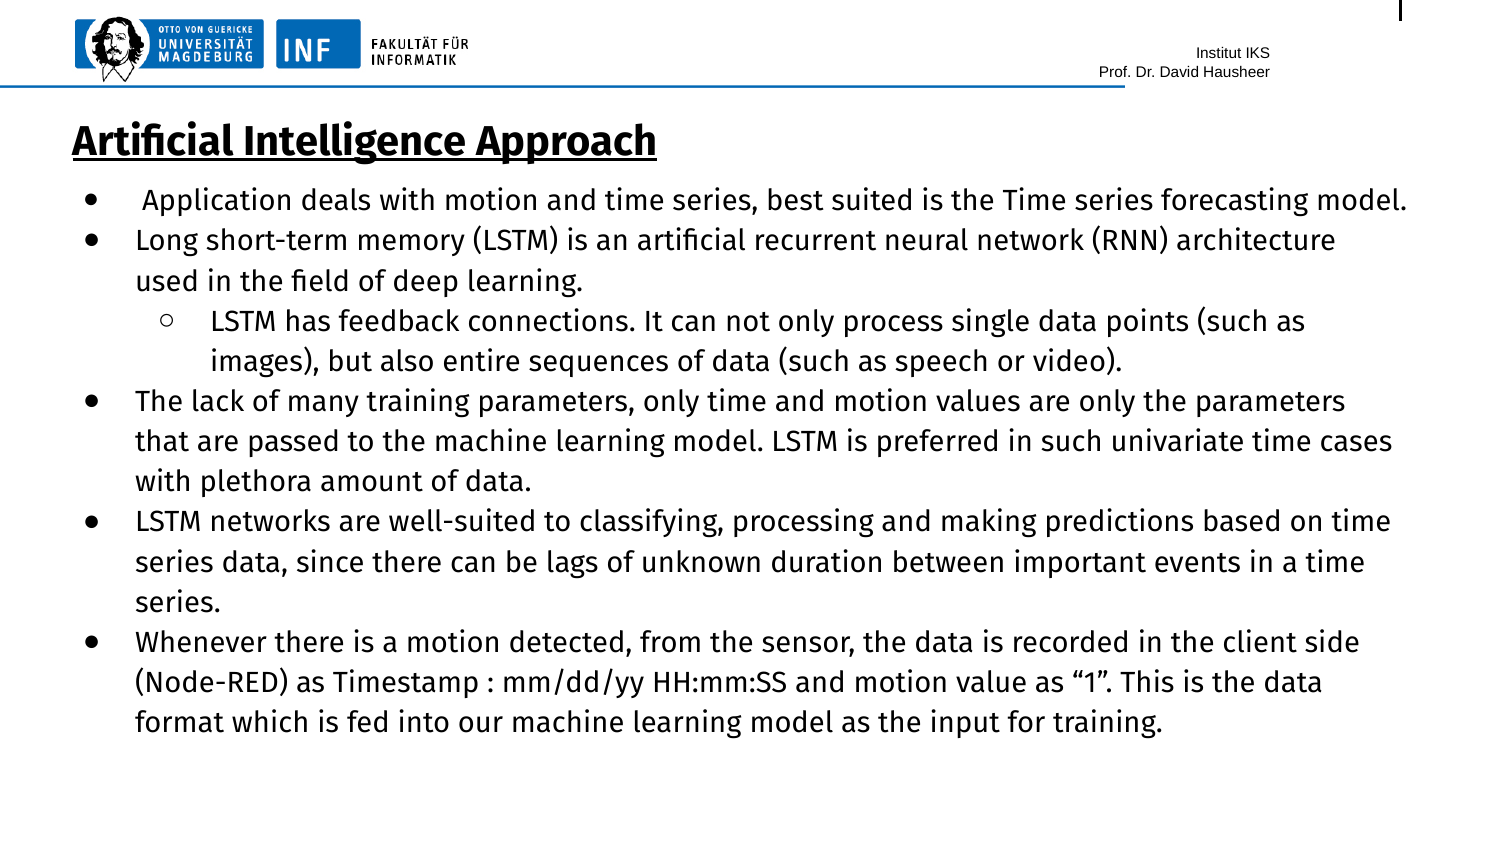

# Artificial Intelligence Approach

 Application deals with motion and time series, best suited is the Time series forecasting model.
Long short-term memory (LSTM) is an artificial recurrent neural network (RNN) architecture used in the field of deep learning.
LSTM has feedback connections. It can not only process single data points (such as images), but also entire sequences of data (such as speech or video).
The lack of many training parameters, only time and motion values are only the parameters that are passed to the machine learning model. LSTM is preferred in such univariate time cases with plethora amount of data.
LSTM networks are well-suited to classifying, processing and making predictions based on time series data, since there can be lags of unknown duration between important events in a time series.
Whenever there is a motion detected, from the sensor, the data is recorded in the client side (Node-RED) as Timestamp : mm/dd/yy HH:mm:SS and motion value as “1”. This is the data format which is fed into our machine learning model as the input for training.